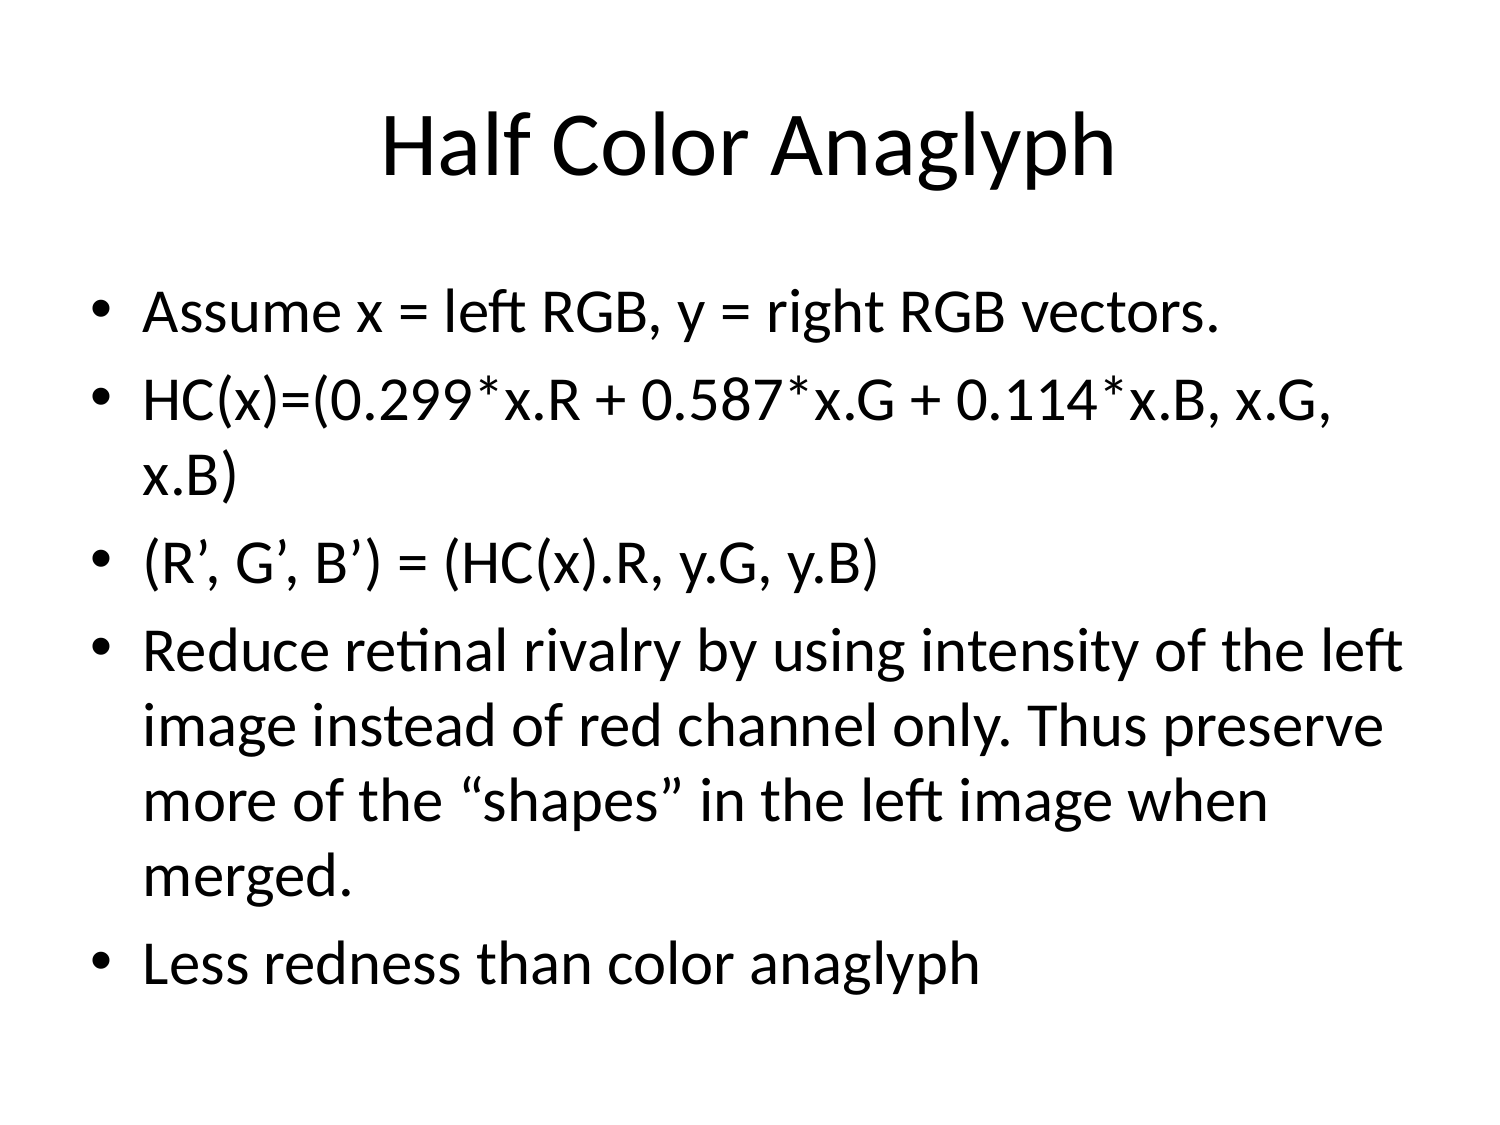

# Half Color Anaglyph
Assume x = left RGB, y = right RGB vectors.
HC(x)=(0.299*x.R + 0.587*x.G + 0.114*x.B, x.G, x.B)
(R’, G’, B’) = (HC(x).R, y.G, y.B)
Reduce retinal rivalry by using intensity of the left image instead of red channel only. Thus preserve more of the “shapes” in the left image when merged.
Less redness than color anaglyph